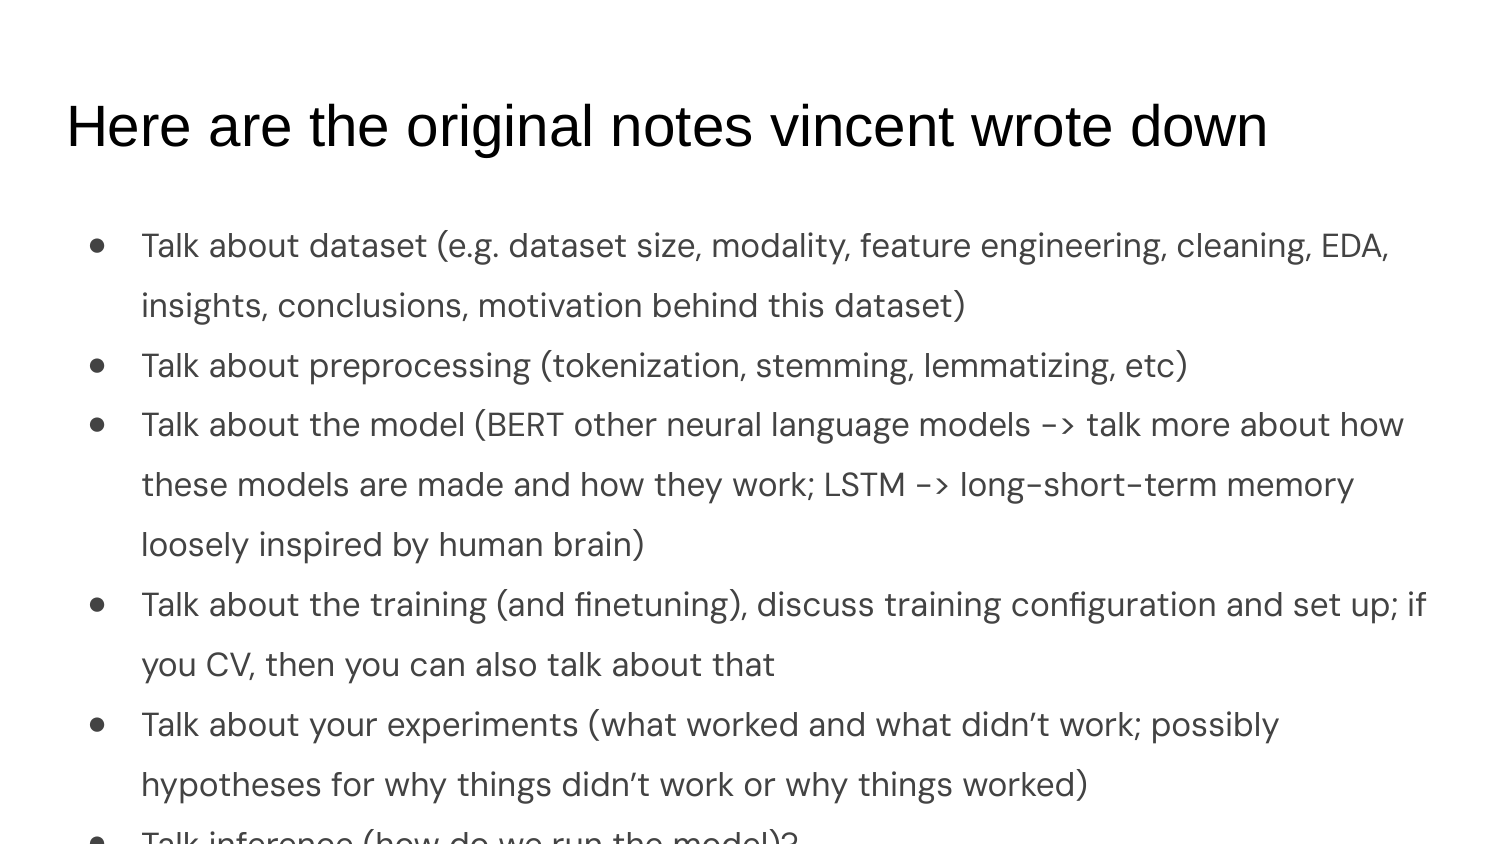

# Here are the original notes vincent wrote down
Talk about dataset (e.g. dataset size, modality, feature engineering, cleaning, EDA, insights, conclusions, motivation behind this dataset)
Talk about preprocessing (tokenization, stemming, lemmatizing, etc)
Talk about the model (BERT other neural language models -> talk more about how these models are made and how they work; LSTM -> long-short-term memory loosely inspired by human brain)
Talk about the training (and finetuning), discuss training configuration and set up; if you CV, then you can also talk about that
Talk about your experiments (what worked and what didn’t work; possibly hypotheses for why things didn’t work or why things worked)
Talk inference (how do we run the model)?
Talk about the app (how did you build the app, what features does it have? etc)